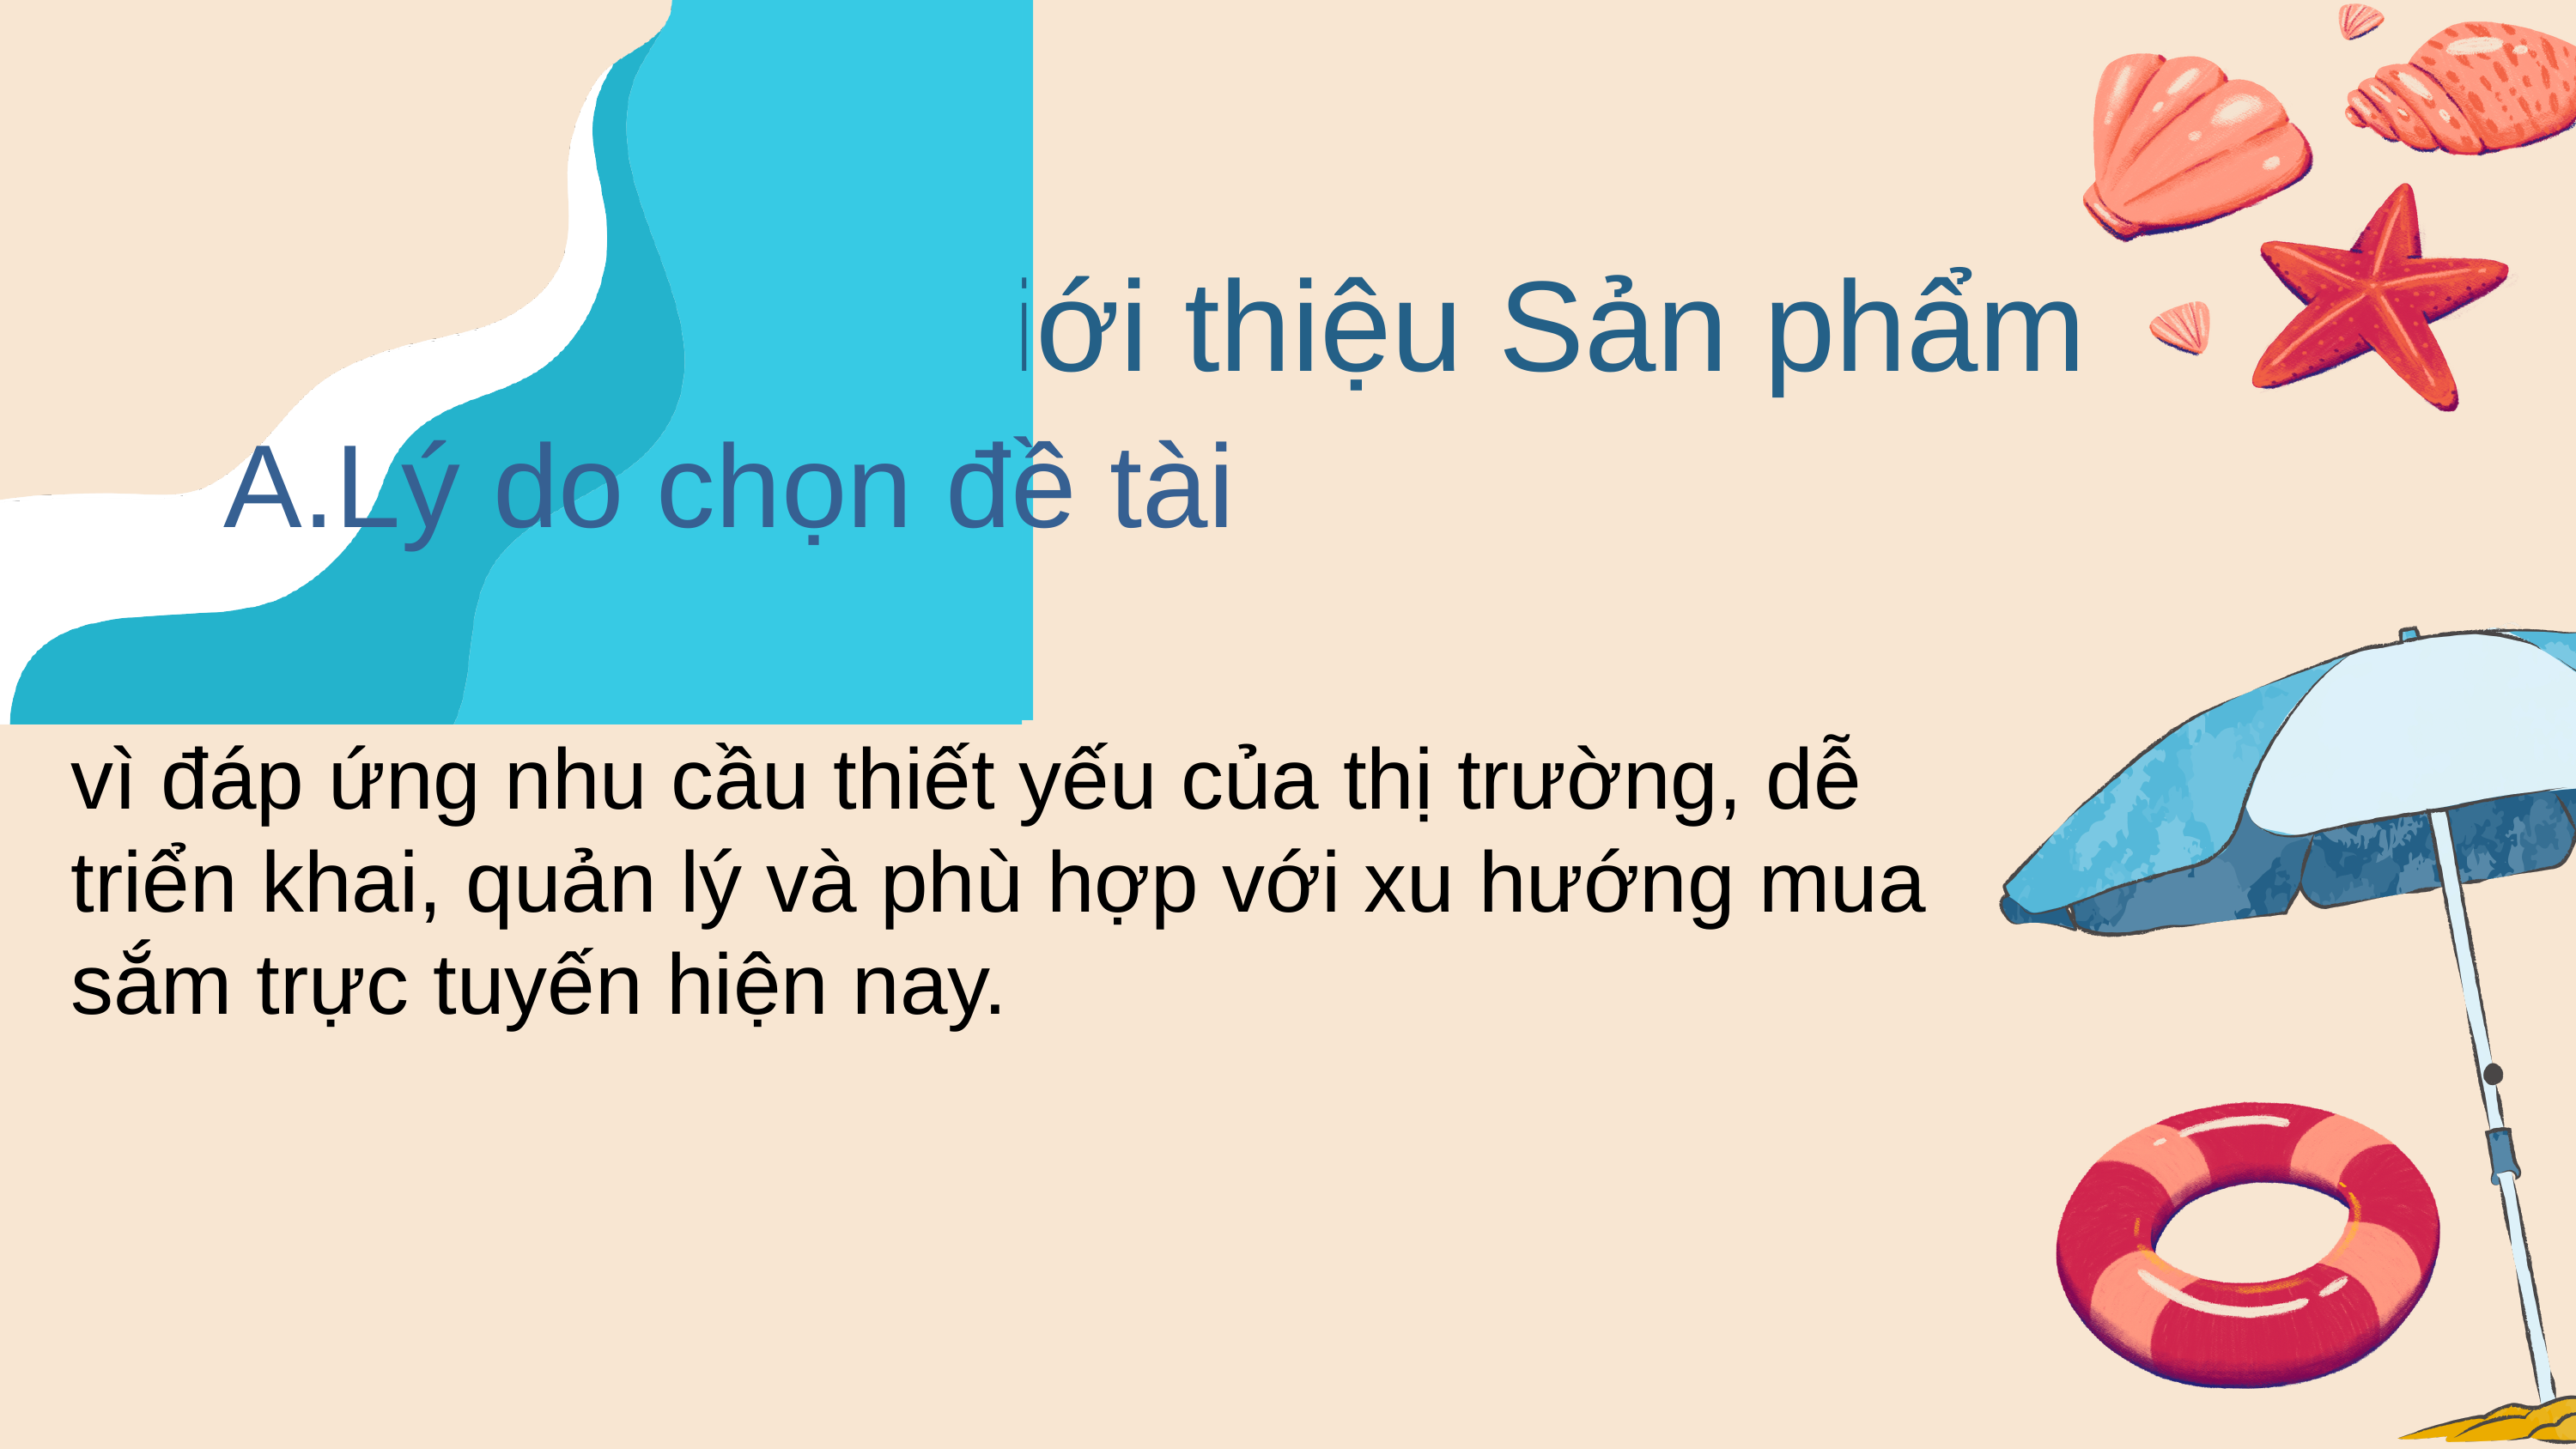

02.Giới thiệu Sản phẩm
A.Lý do chọn đề tài

vì đáp ứng nhu cầu thiết yếu của thị trường, dễ triển khai, quản lý và phù hợp với xu hướng mua sắm trực tuyến hiện nay.